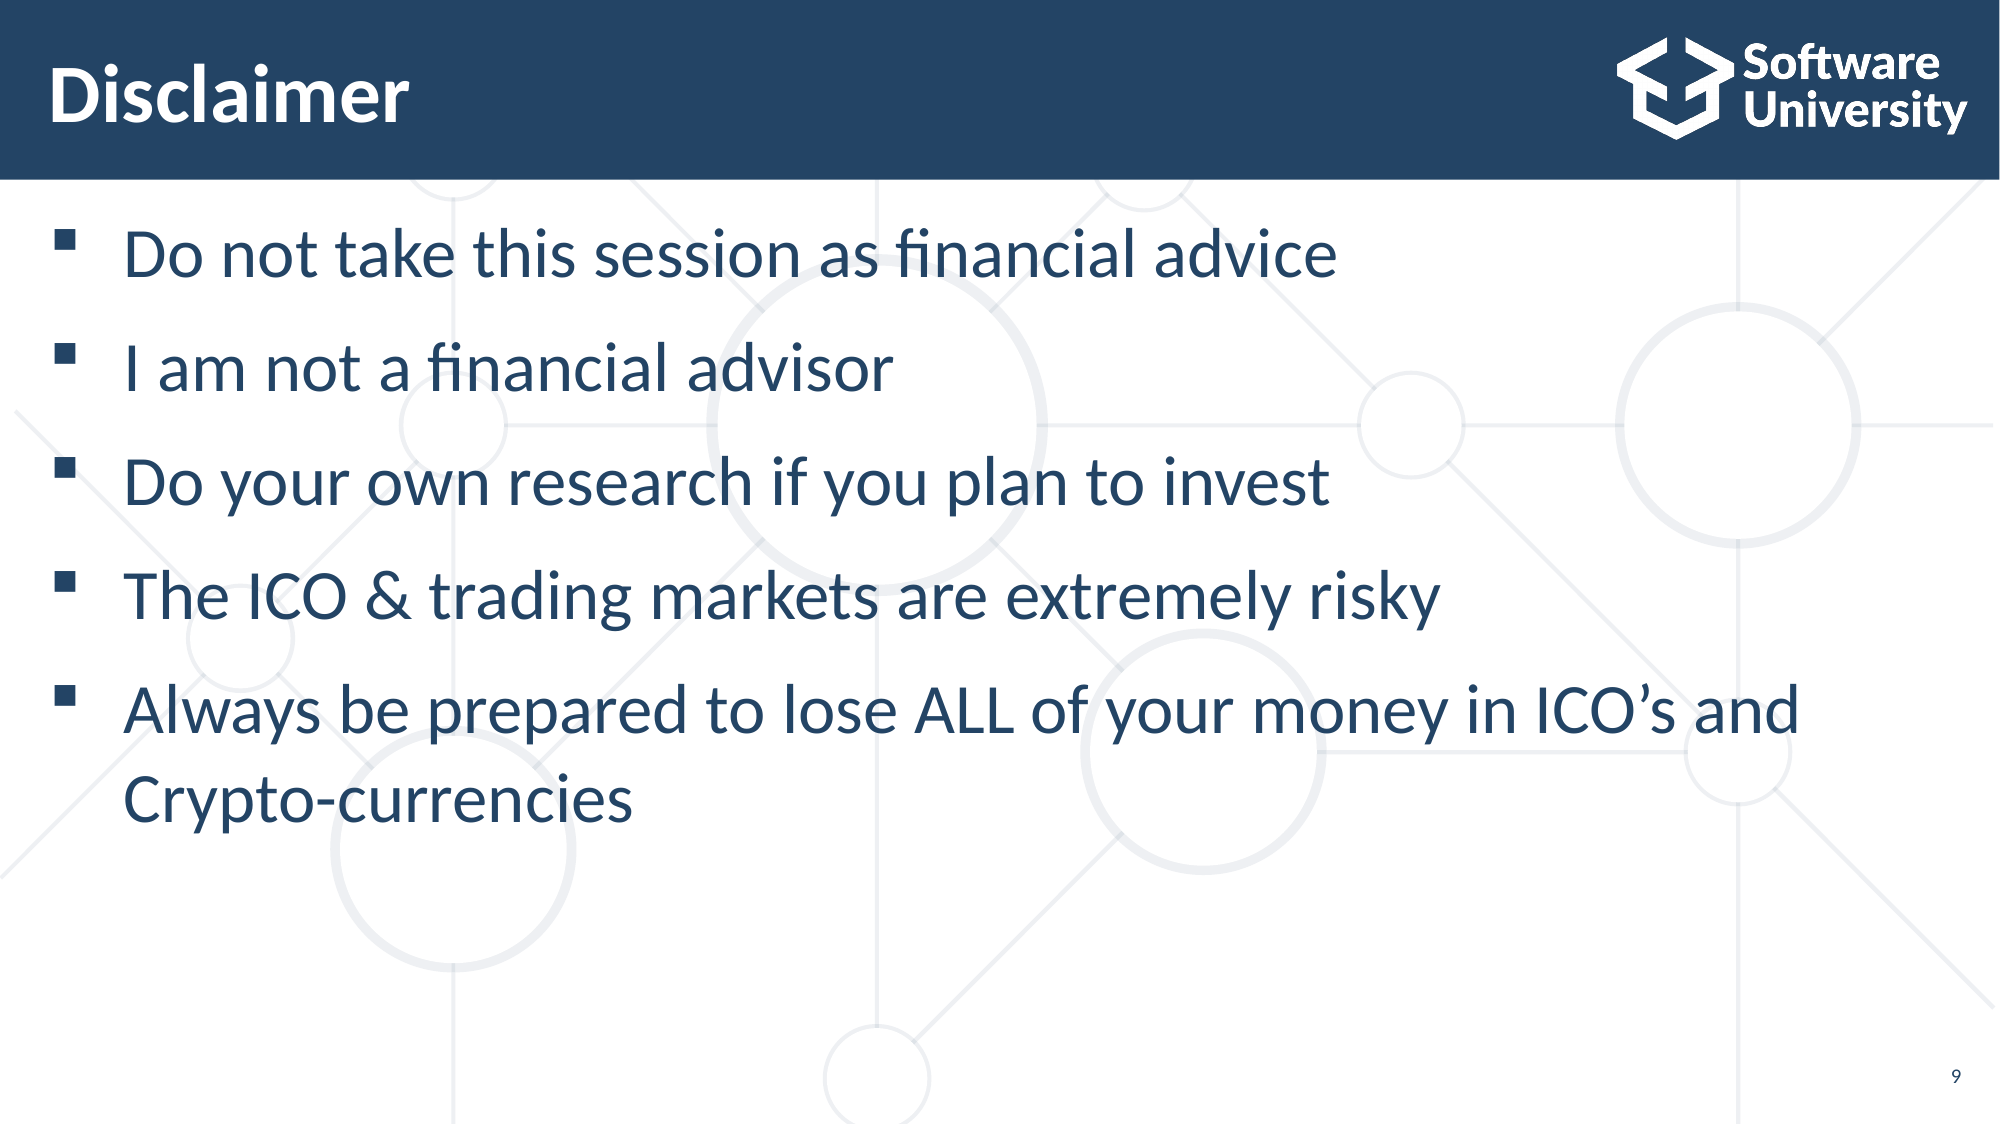

# Disclaimer
Do not take this session as financial advice
I am not a financial advisor
Do your own research if you plan to invest
The ICO & trading markets are extremely risky
Always be prepared to lose ALL of your money in ICO’s and Crypto-currencies
9